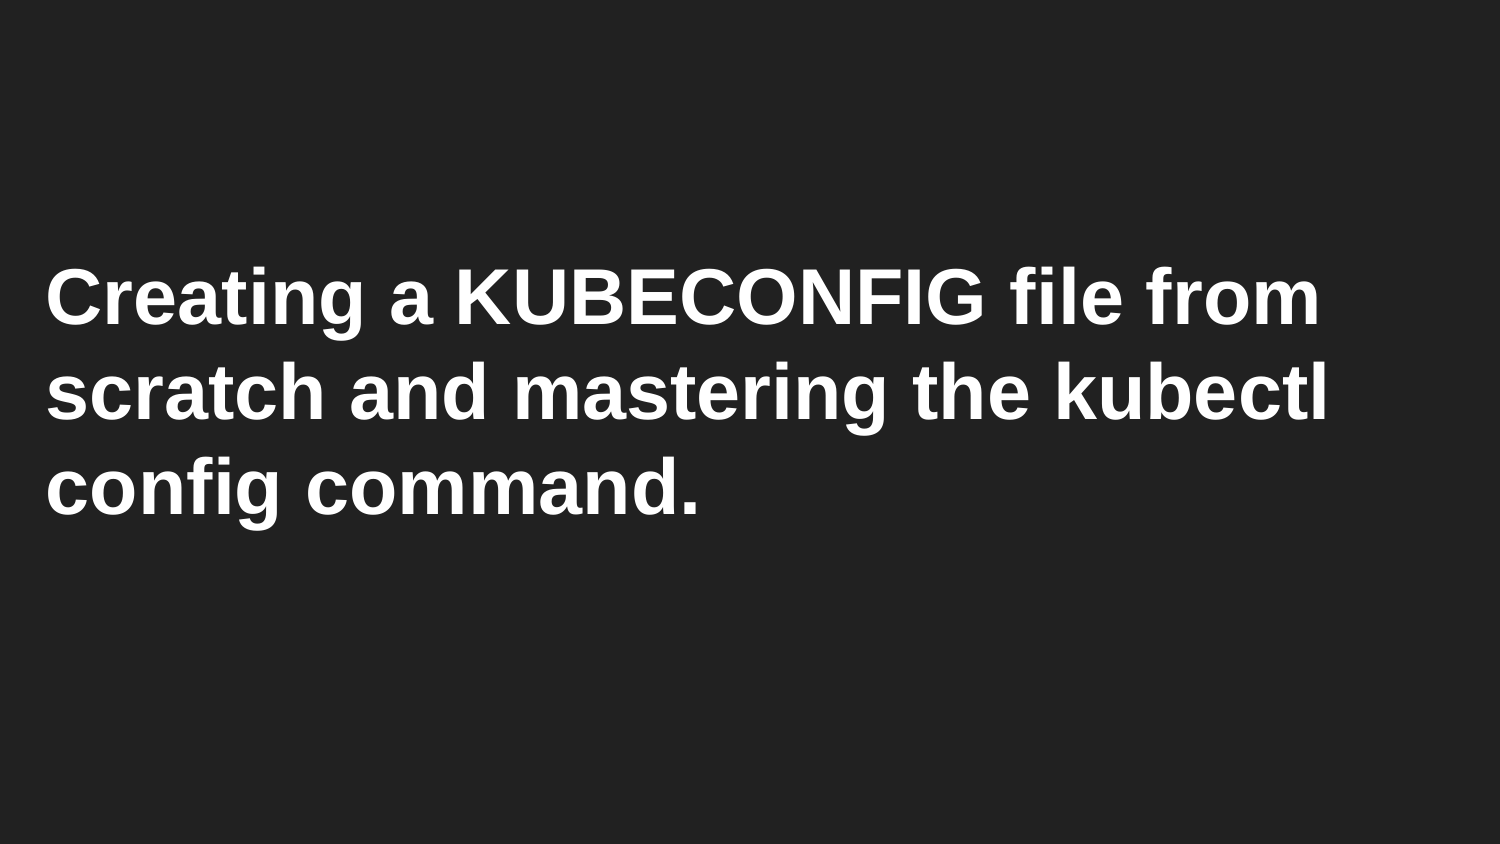

# Creating a KUBECONFIG file from scratch and mastering the kubectl config command.